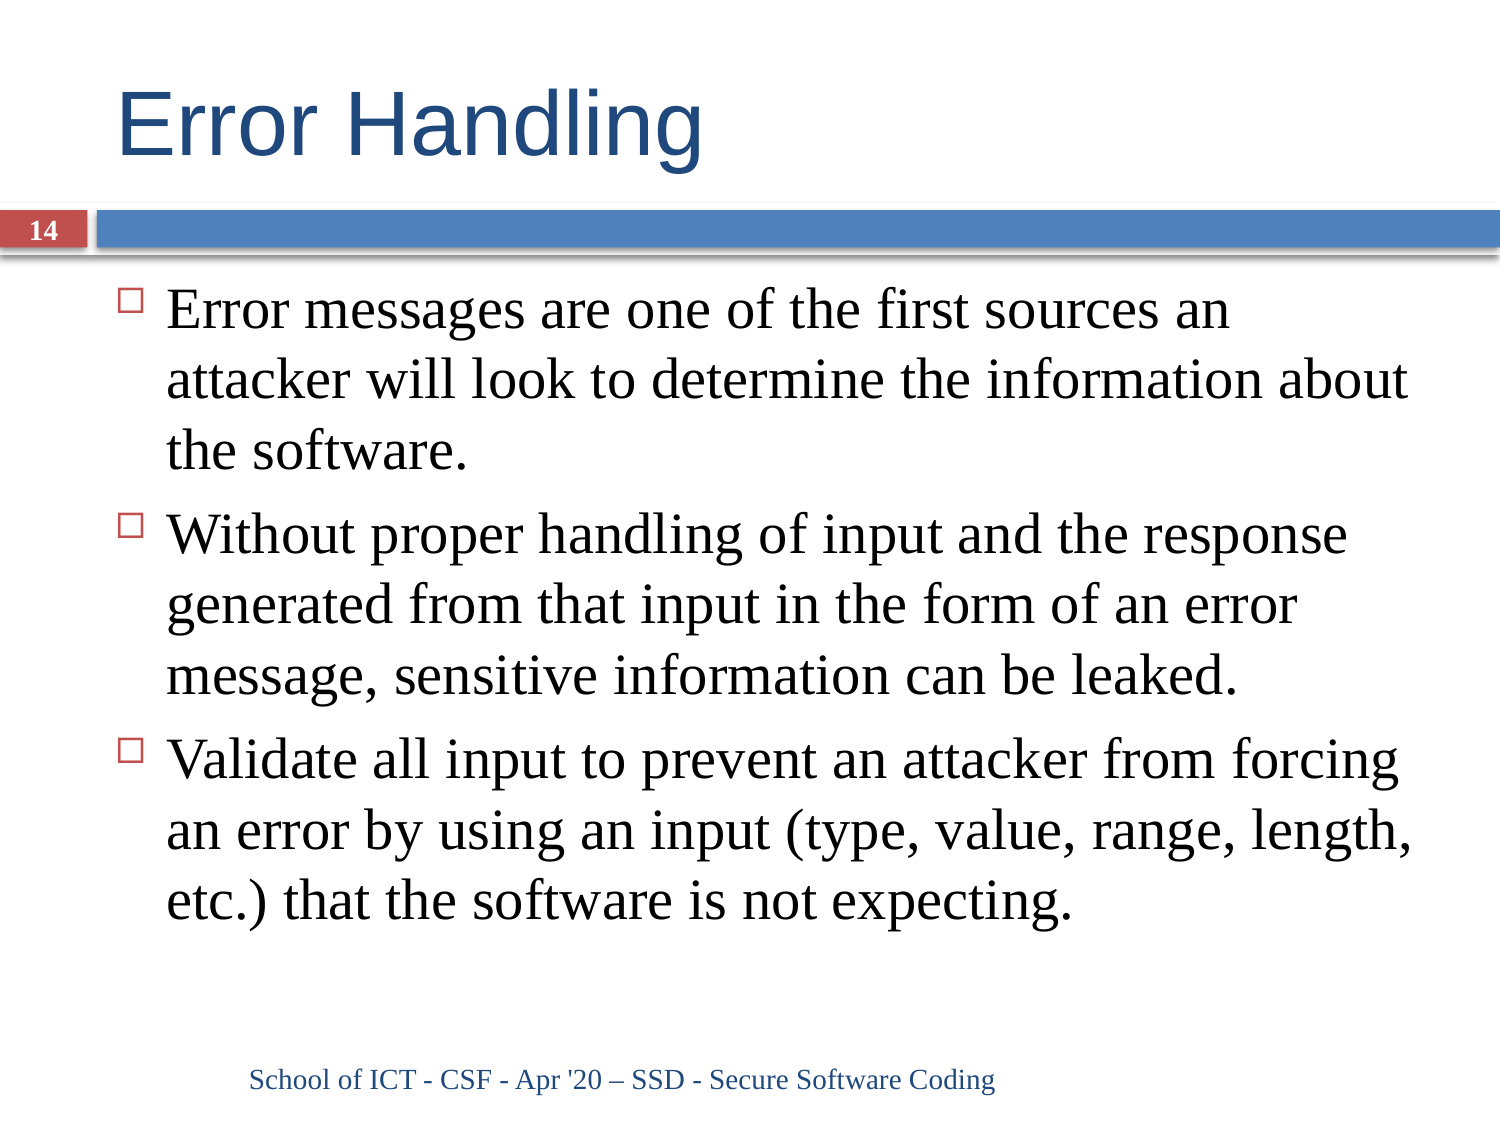

# Error Handling
14
Error messages are one of the first sources an attacker will look to determine the information about the software.
Without proper handling of input and the response generated from that input in the form of an error message, sensitive information can be leaked.
Validate all input to prevent an attacker from forcing an error by using an input (type, value, range, length, etc.) that the software is not expecting.
School of ICT - CSF - Apr '20 – SSD - Secure Software Coding